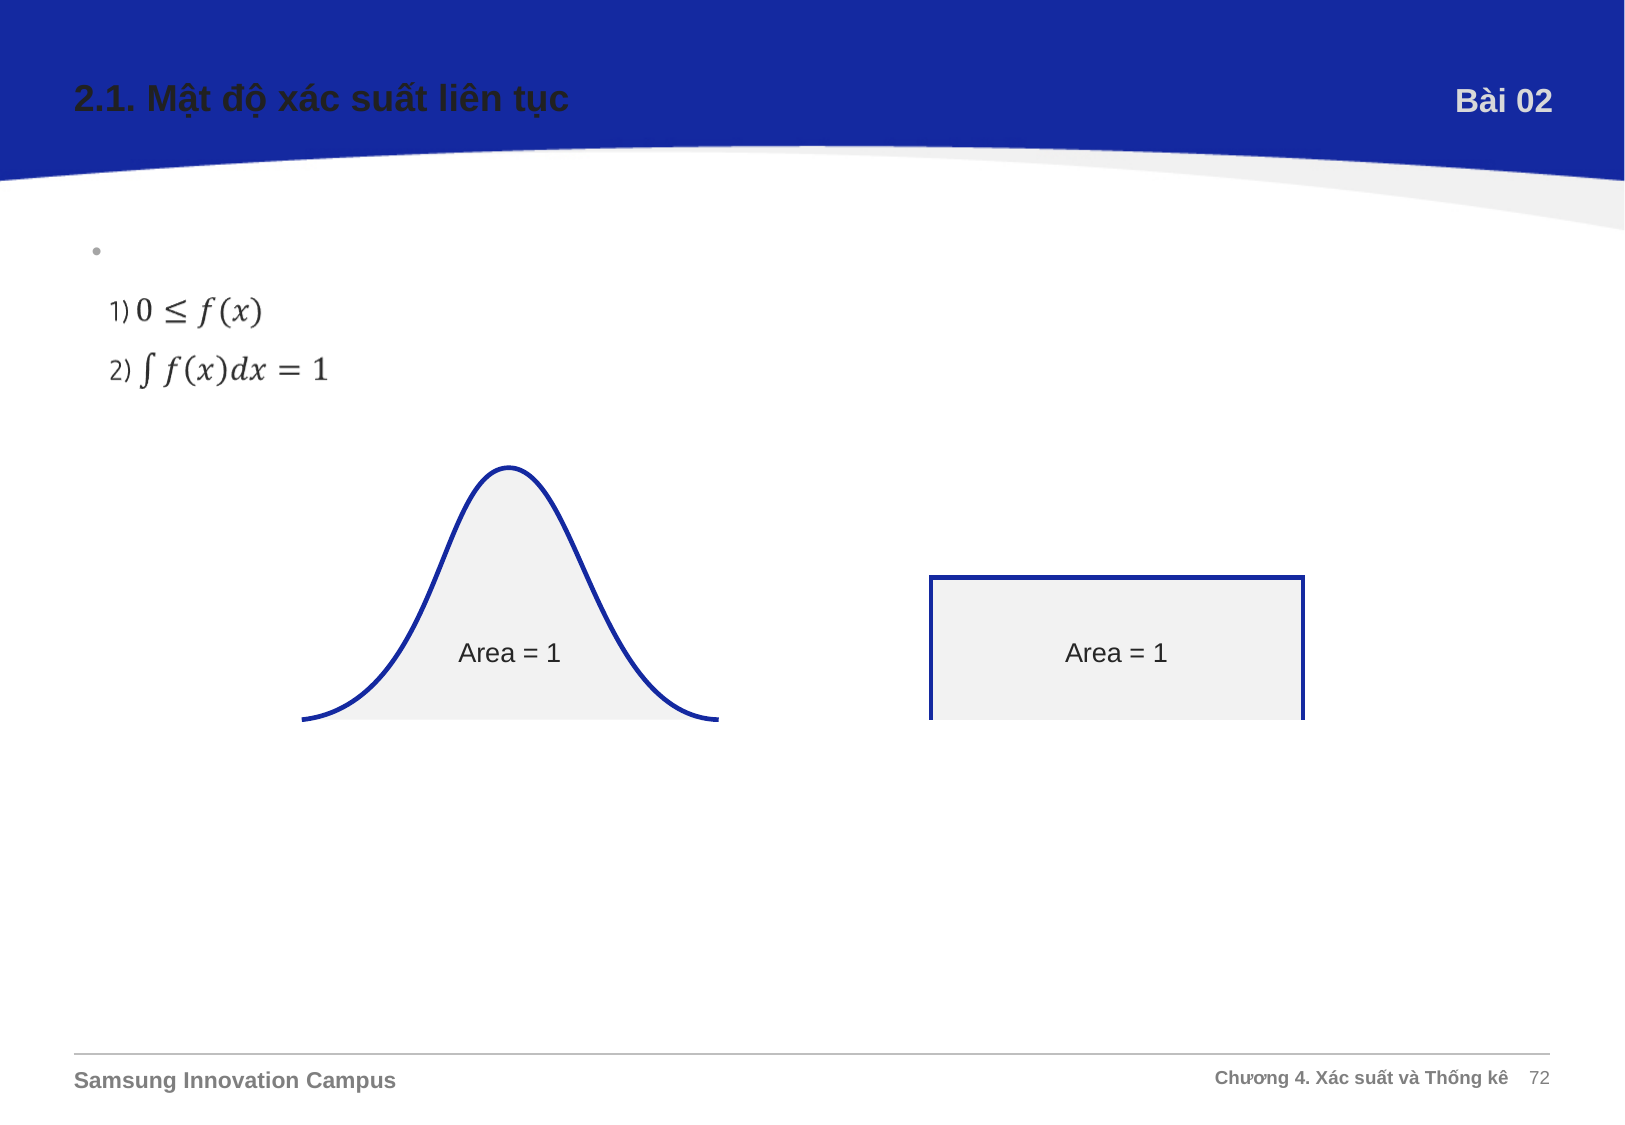

2.1. Mật độ xác suất liên tục
Bài 02
Các tính chất của  mật độ xác suất liên tục:

Area = 1

Area = 1